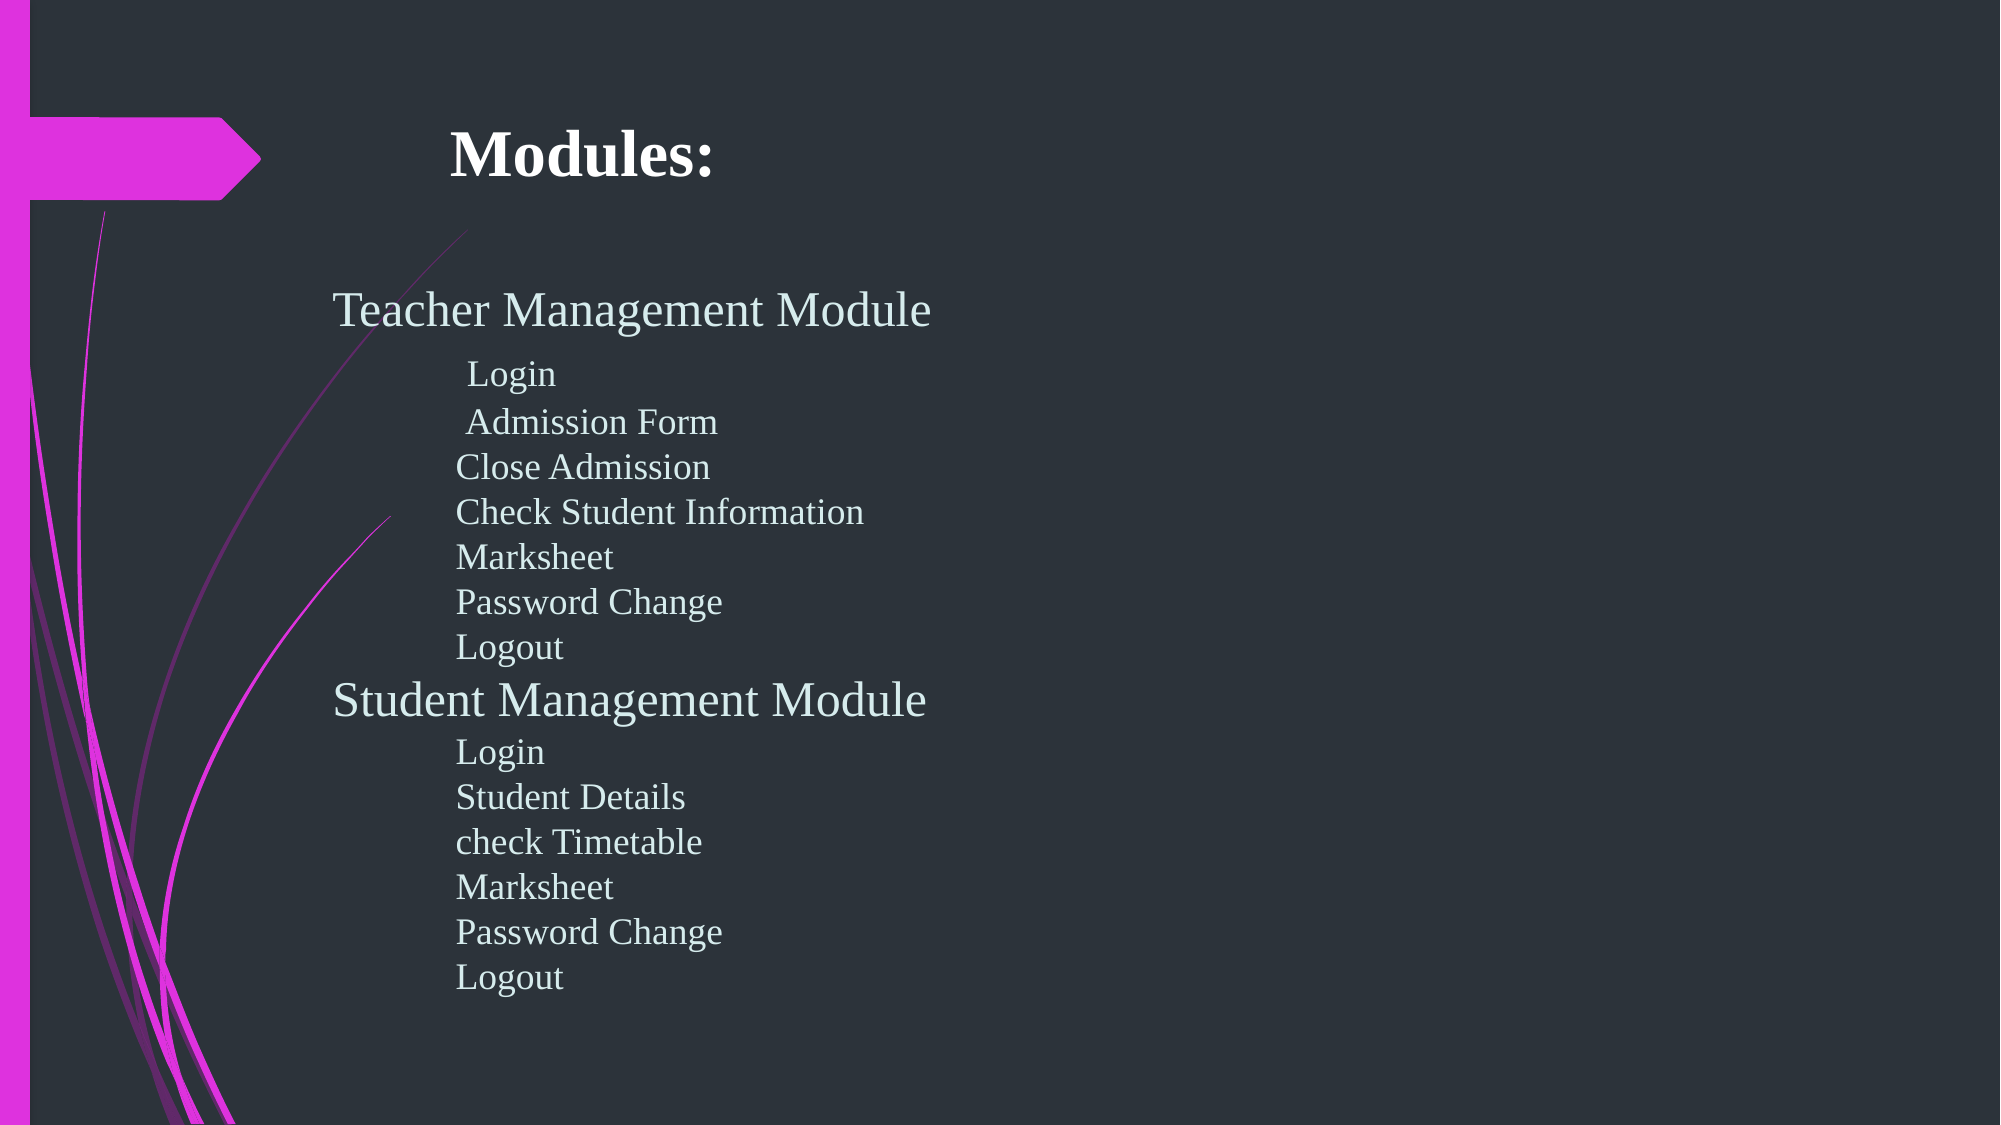

# Modules:
Teacher Management Module
           Login
              Admission Form
             Close Admission
             Check Student Information
             Marksheet
             Password Change
             Logout
Student Management Module
             Login
             Student Details
             check Timetable
             Marksheet
             Password Change
             Logout